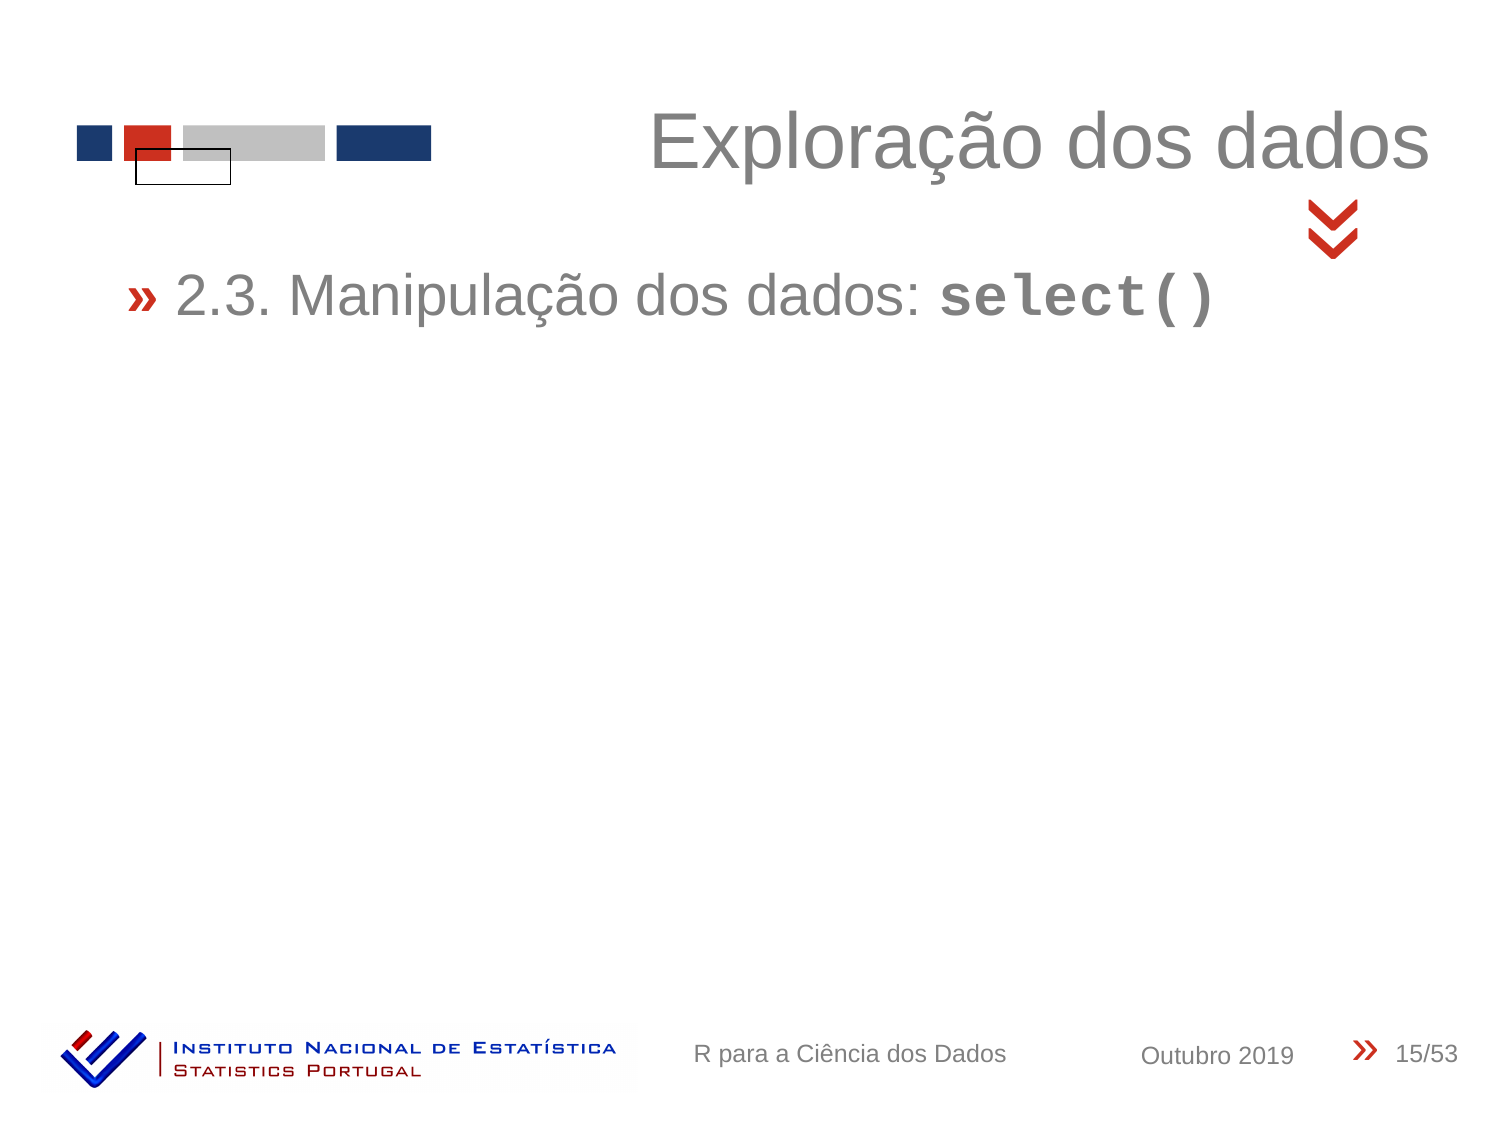

Exploração dos dados
«
» 2.3. Manipulação dos dados: select()
15